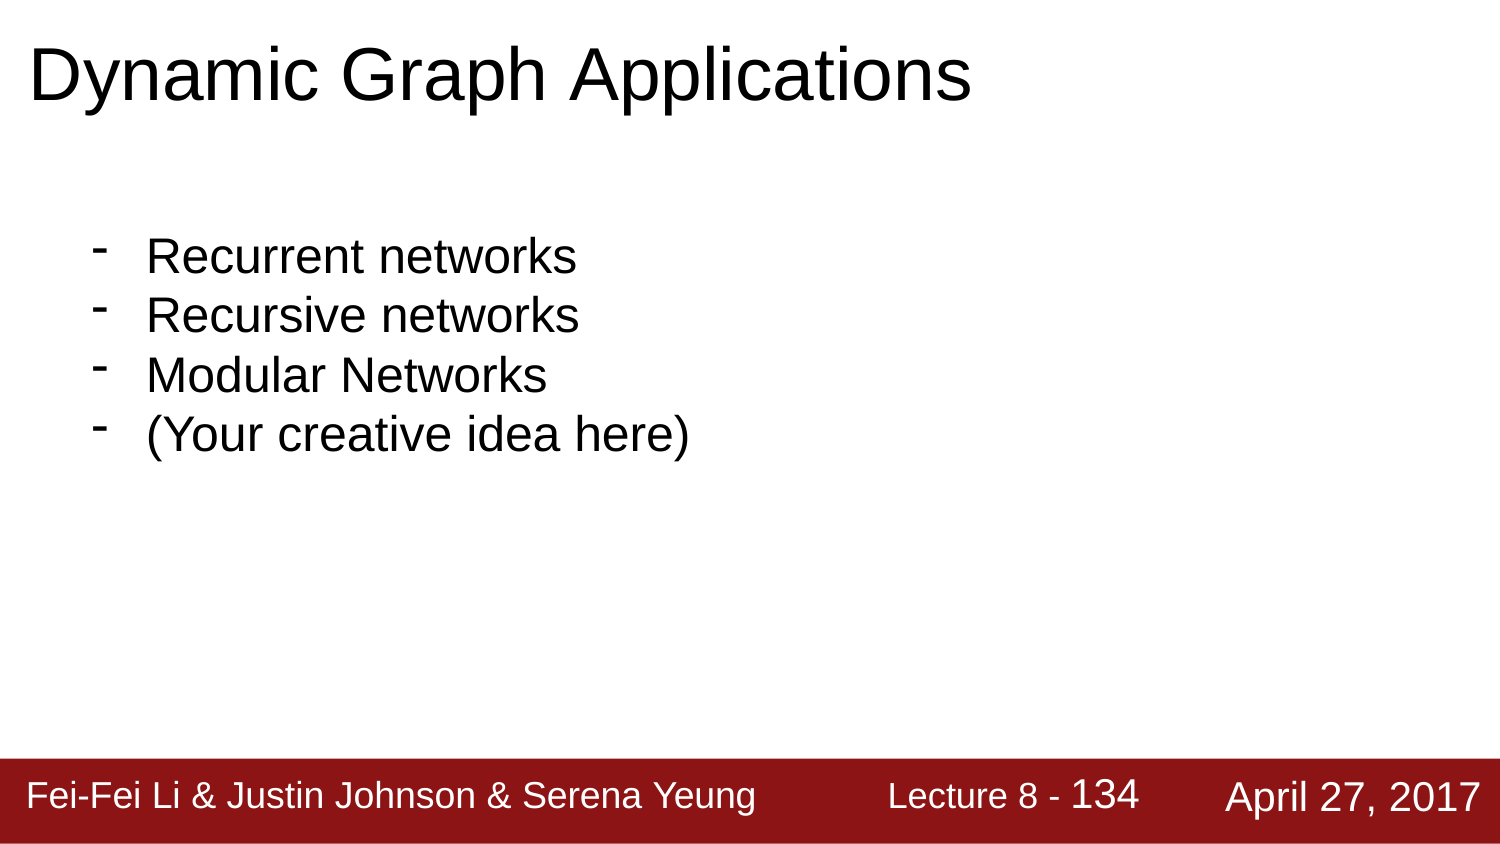

# Dynamic Graph Applications
Recurrent networks
Recursive networks
Modular Networks
(Your creative idea here)
Lecture 8 - 134
April 27, 2017
Fei-Fei Li & Justin Johnson & Serena Yeung